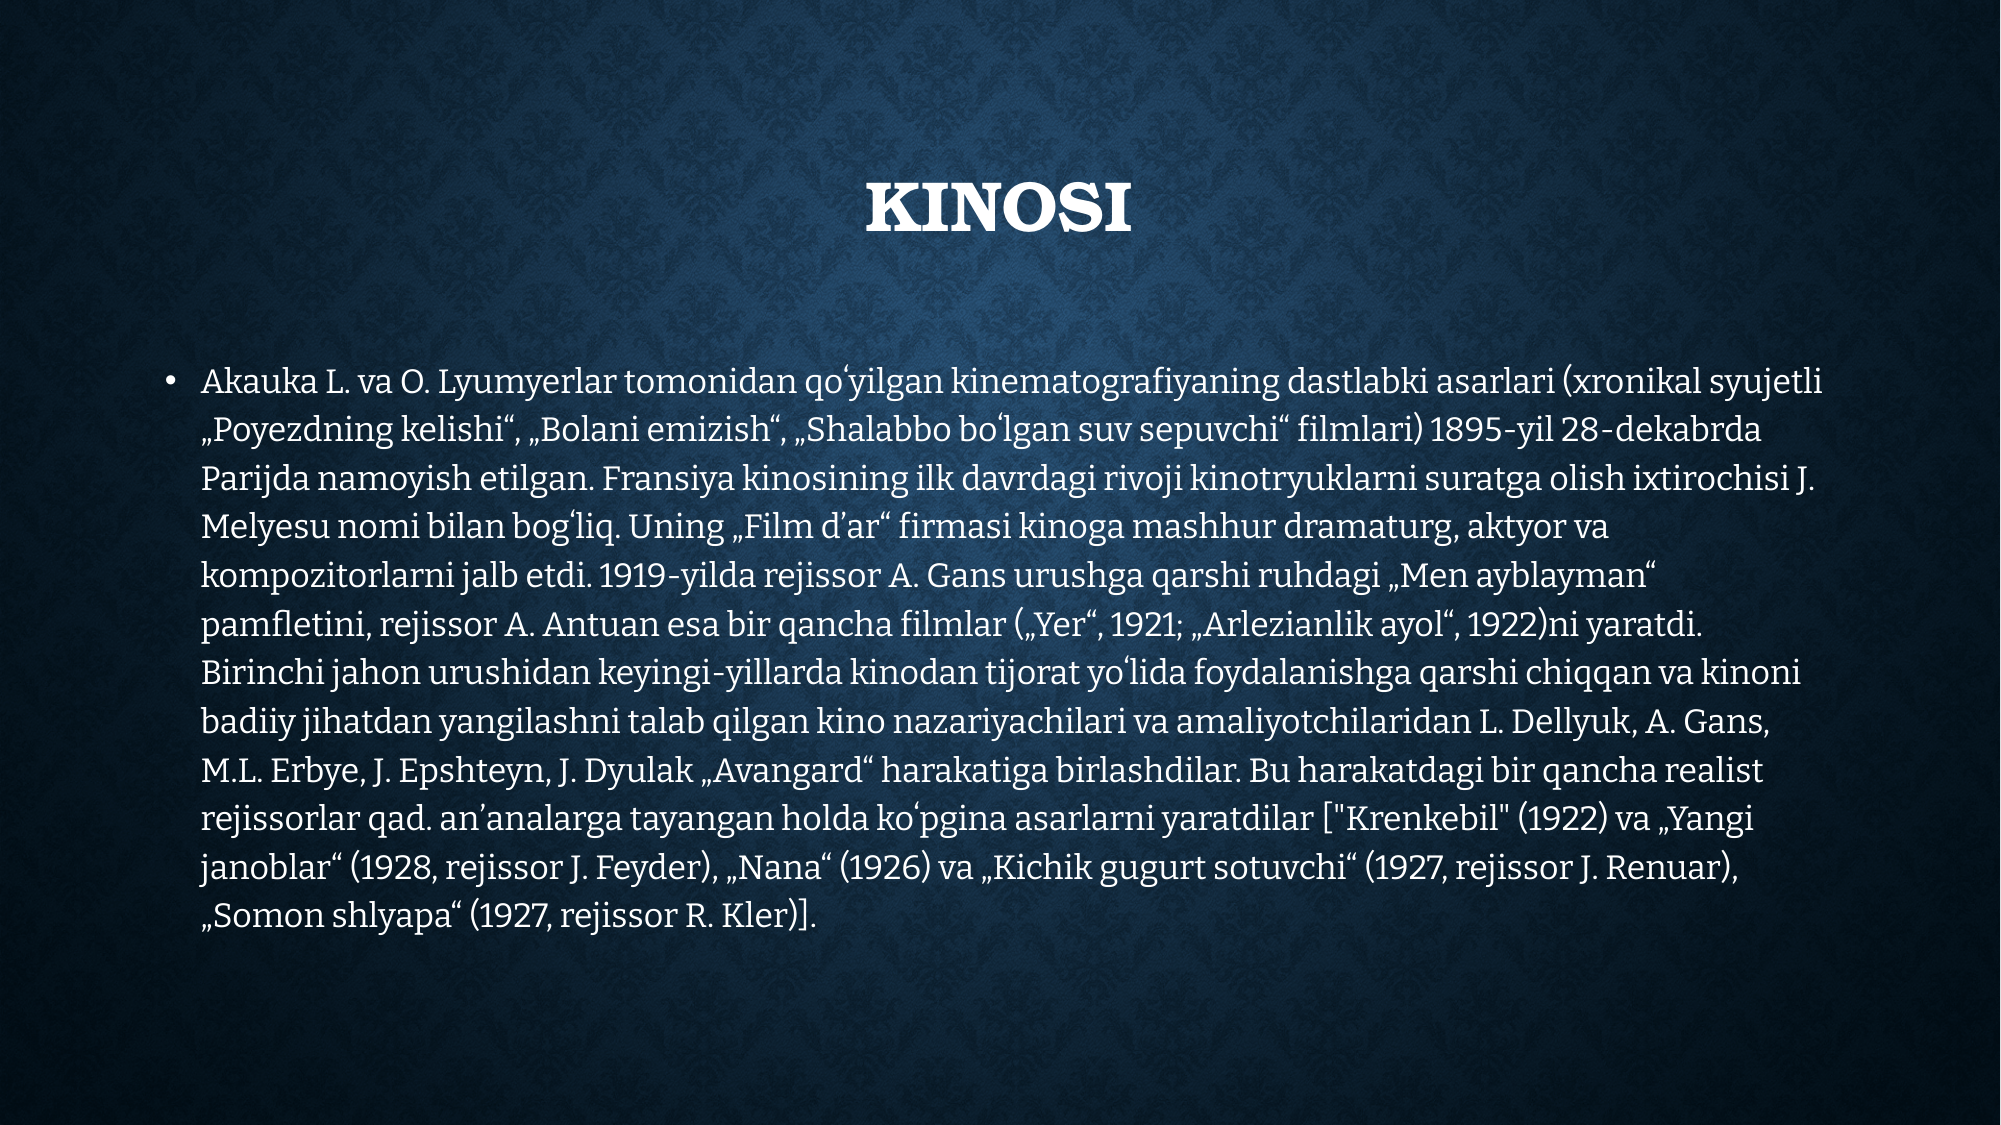

# KINOSI
Akauka L. va O. Lyumyerlar tomonidan qoʻyilgan kinematografiyaning dastlabki asarlari (xronikal syujetli „Poyezdning kelishi“, „Bolani emizish“, „Shalabbo boʻlgan suv sepuvchi“ filmlari) 1895-yil 28-dekabrda Parijda namoyish etilgan. Fransiya kinosining ilk davrdagi rivoji kinotryuklarni suratga olish ixtirochisi J. Melyesu nomi bilan bogʻliq. Uning „Film d’ar“ firmasi kinoga mashhur dramaturg, aktyor va kompozitorlarni jalb etdi. 1919-yilda rejissor A. Gans urushga qarshi ruhdagi „Men ayblayman“ pamfletini, rejissor A. Antuan esa bir qancha filmlar („Yer“, 1921; „Arlezianlik ayol“, 1922)ni yaratdi. Birinchi jahon urushidan keyingi-yillarda kinodan tijorat yoʻlida foydalanishga qarshi chiqqan va kinoni badiiy jihatdan yangilashni talab qilgan kino nazariyachilari va amaliyotchilaridan L. Dellyuk, A. Gans, M.L. Erbye, J. Epshteyn, J. Dyulak „Avangard“ harakatiga birlashdilar. Bu harakatdagi bir qancha realist rejissorlar qad. anʼanalarga tayangan holda koʻpgina asarlarni yaratdilar ["Krenkebil" (1922) va „Yangi janoblar“ (1928, rejissor J. Feyder), „Nana“ (1926) va „Kichik gugurt sotuvchi“ (1927, rejissor J. Renuar), „Somon shlyapa“ (1927, rejissor R. Kler)].